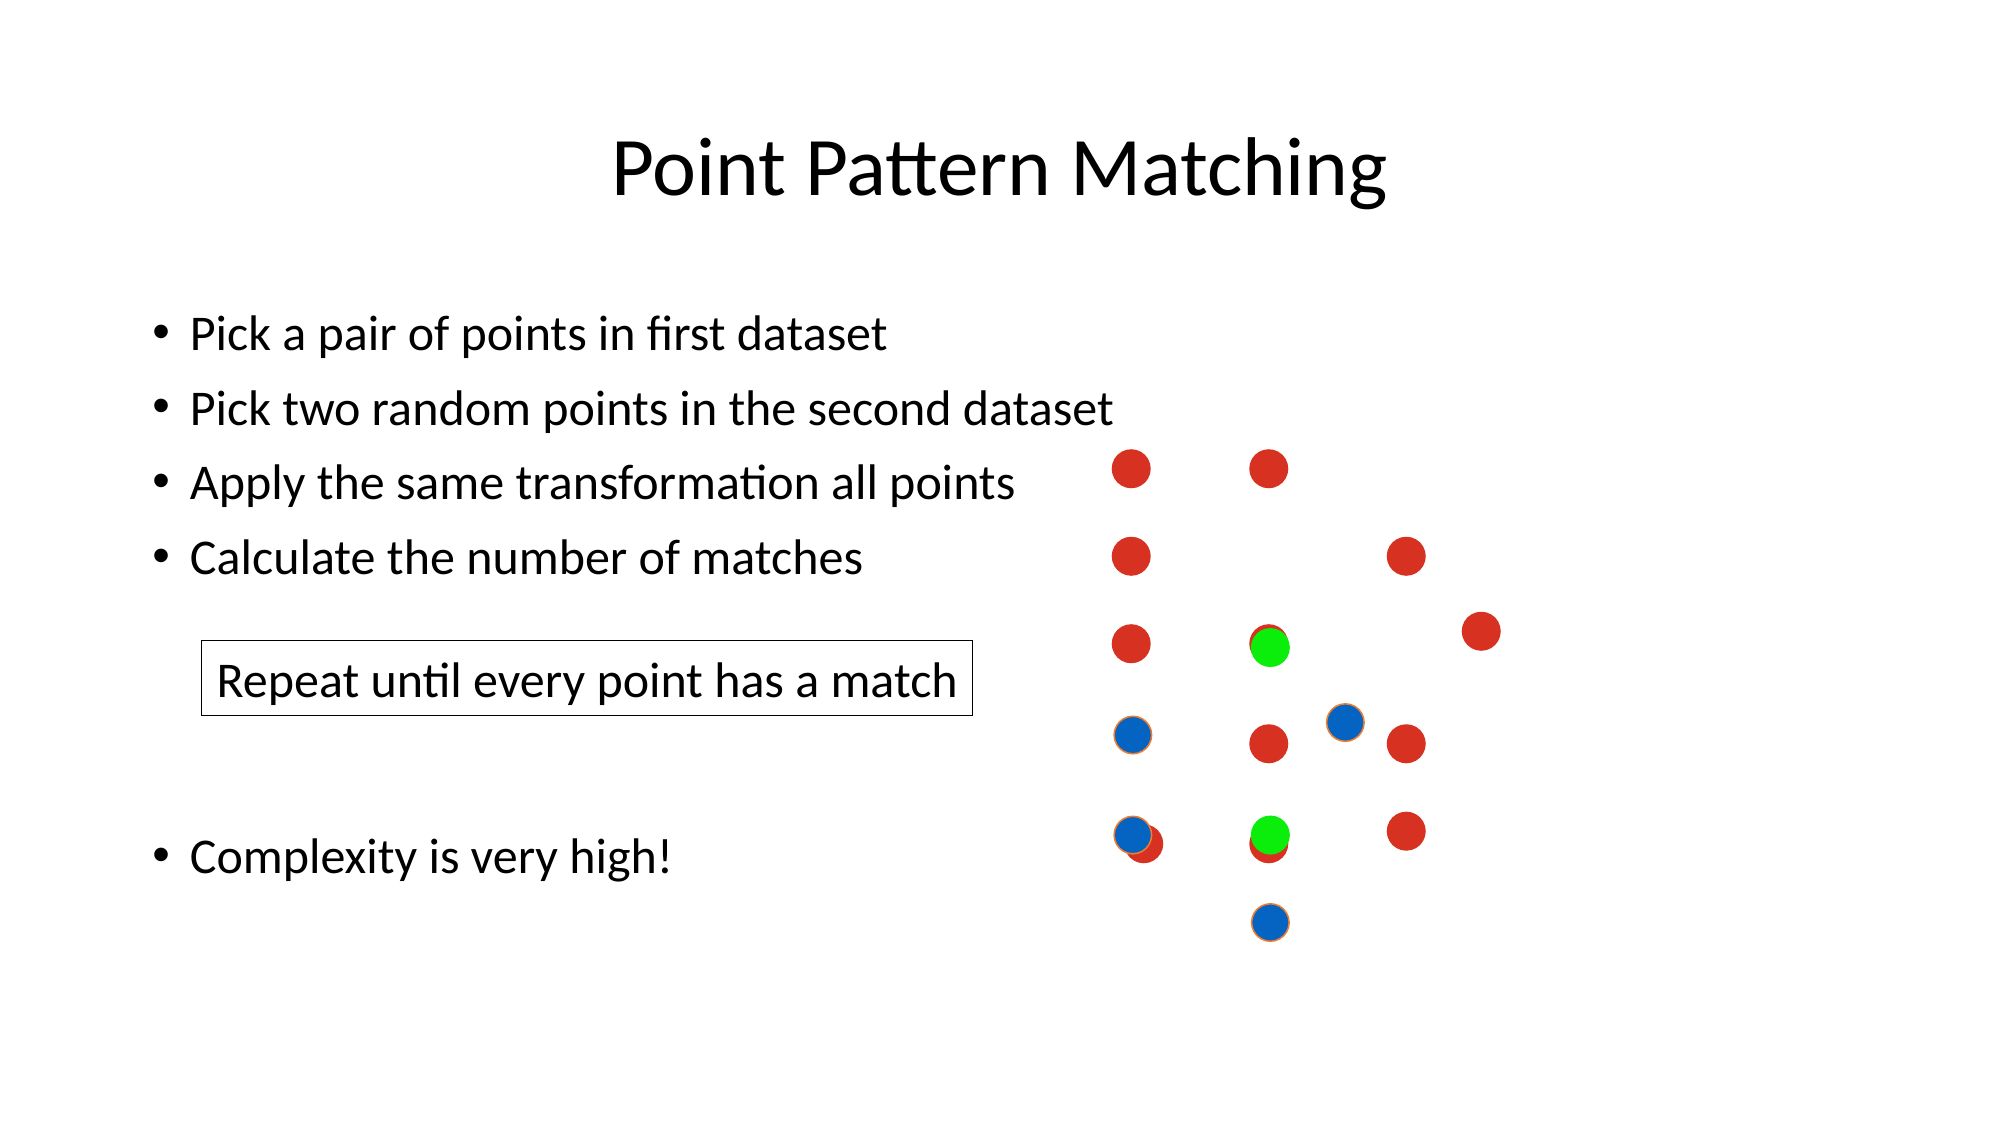

# Point Pattern Matching
Pick a pair of points in first dataset
Pick two random points in the second dataset
Apply the same transformation all points
Calculate the number of matches

Complexity is very high!

Repeat until every point has a match